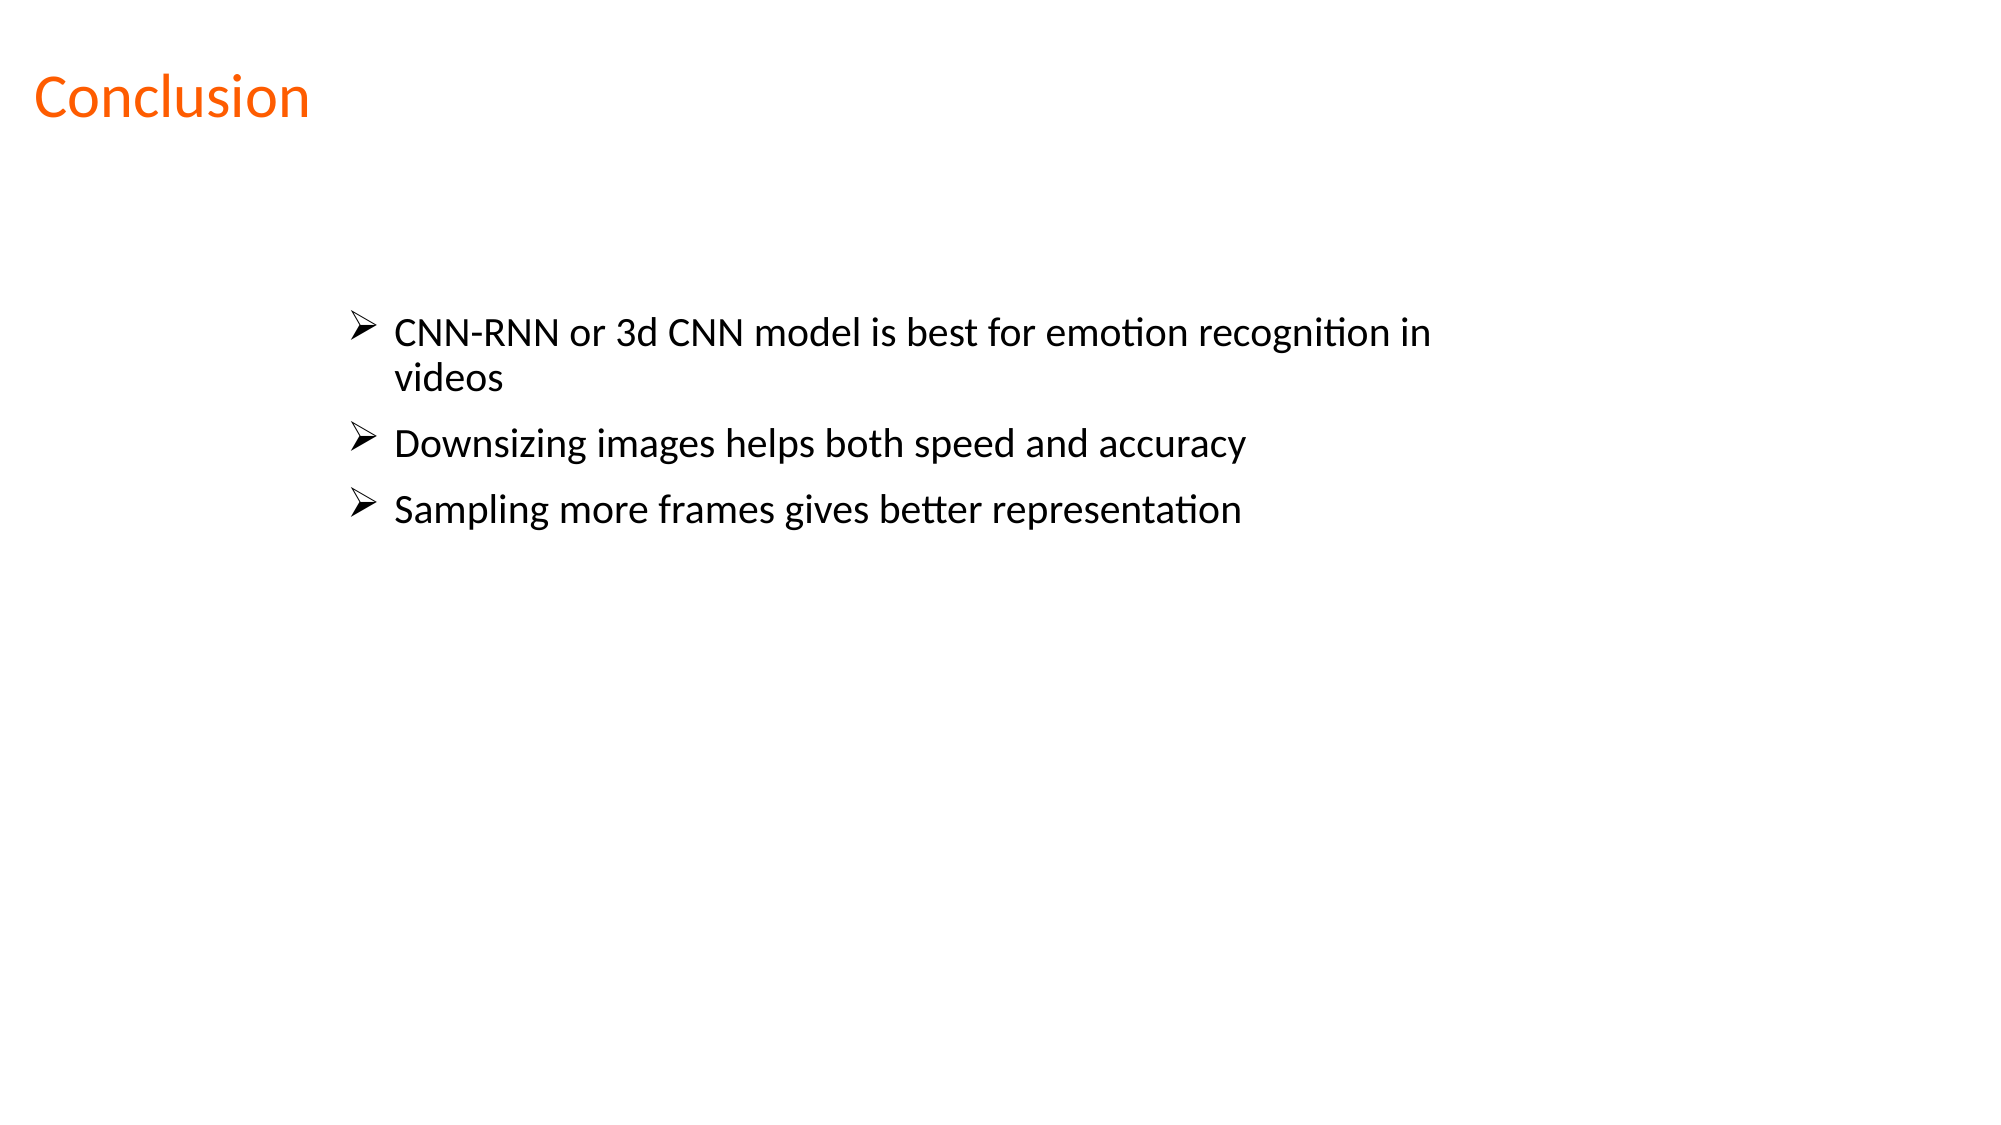

# Conclusion
CNN-RNN or 3d CNN model is best for emotion recognition in videos
Downsizing images helps both speed and accuracy
Sampling more frames gives better representation